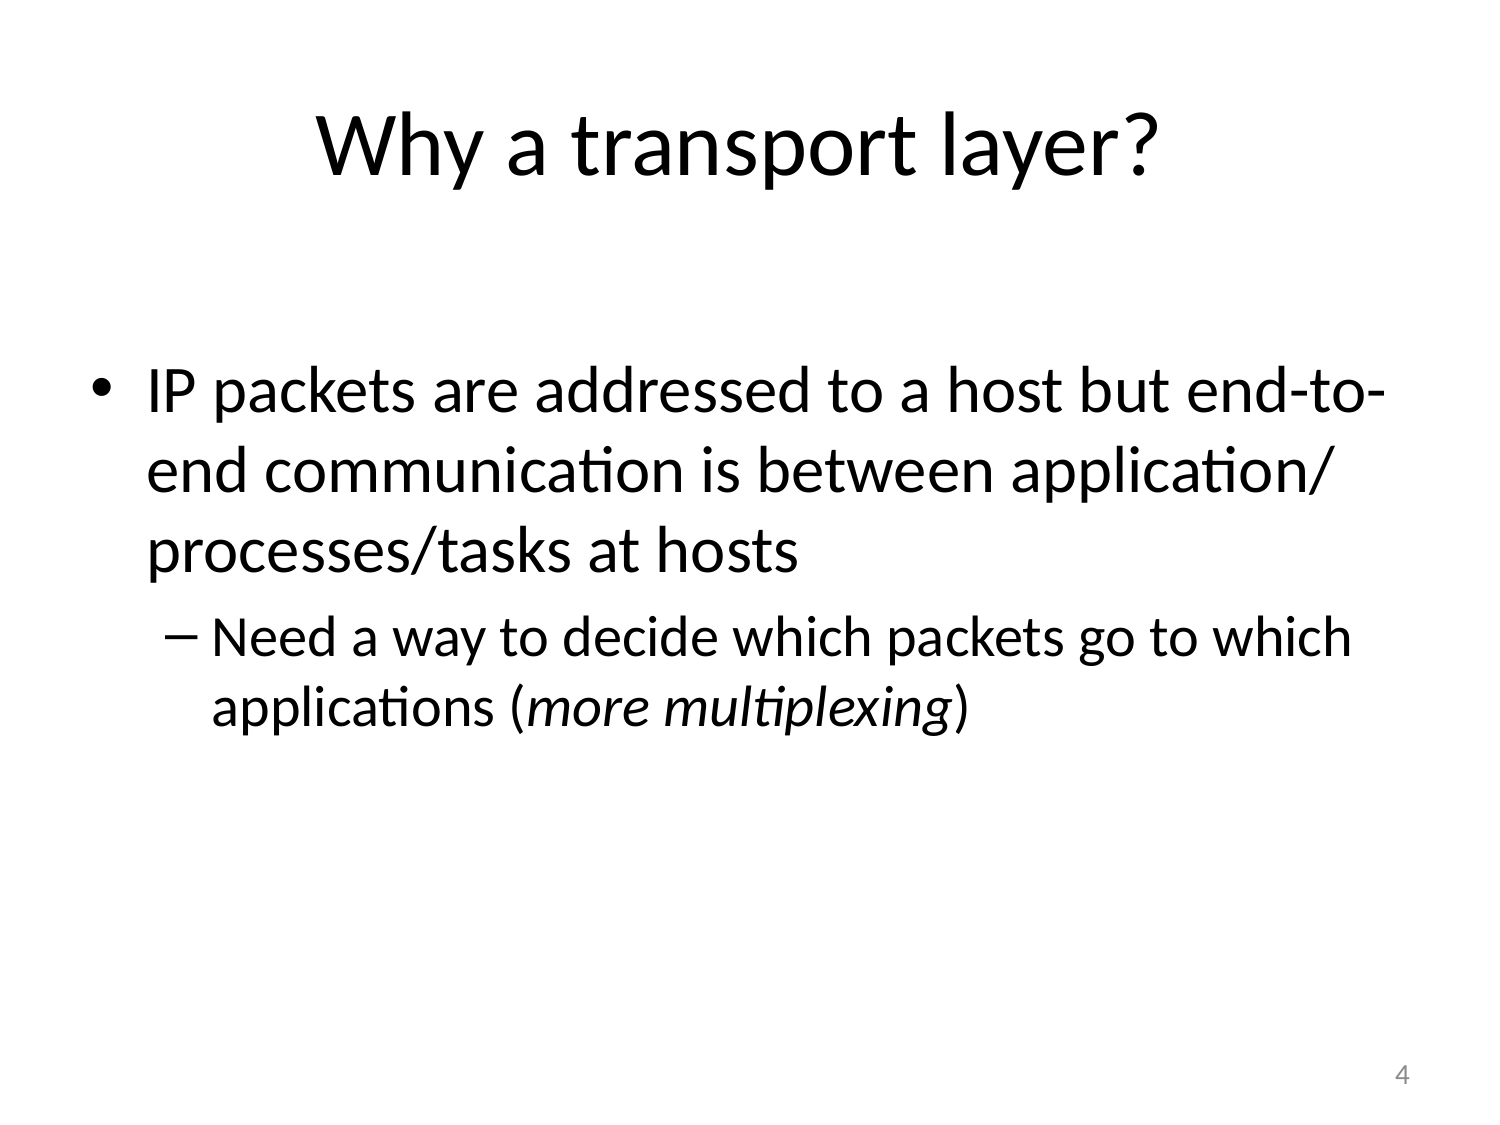

# Why a transport layer?
IP packets are addressed to a host but end-to-end communication is between application/ processes/tasks at hosts
Need a way to decide which packets go to which applications (more multiplexing)

4